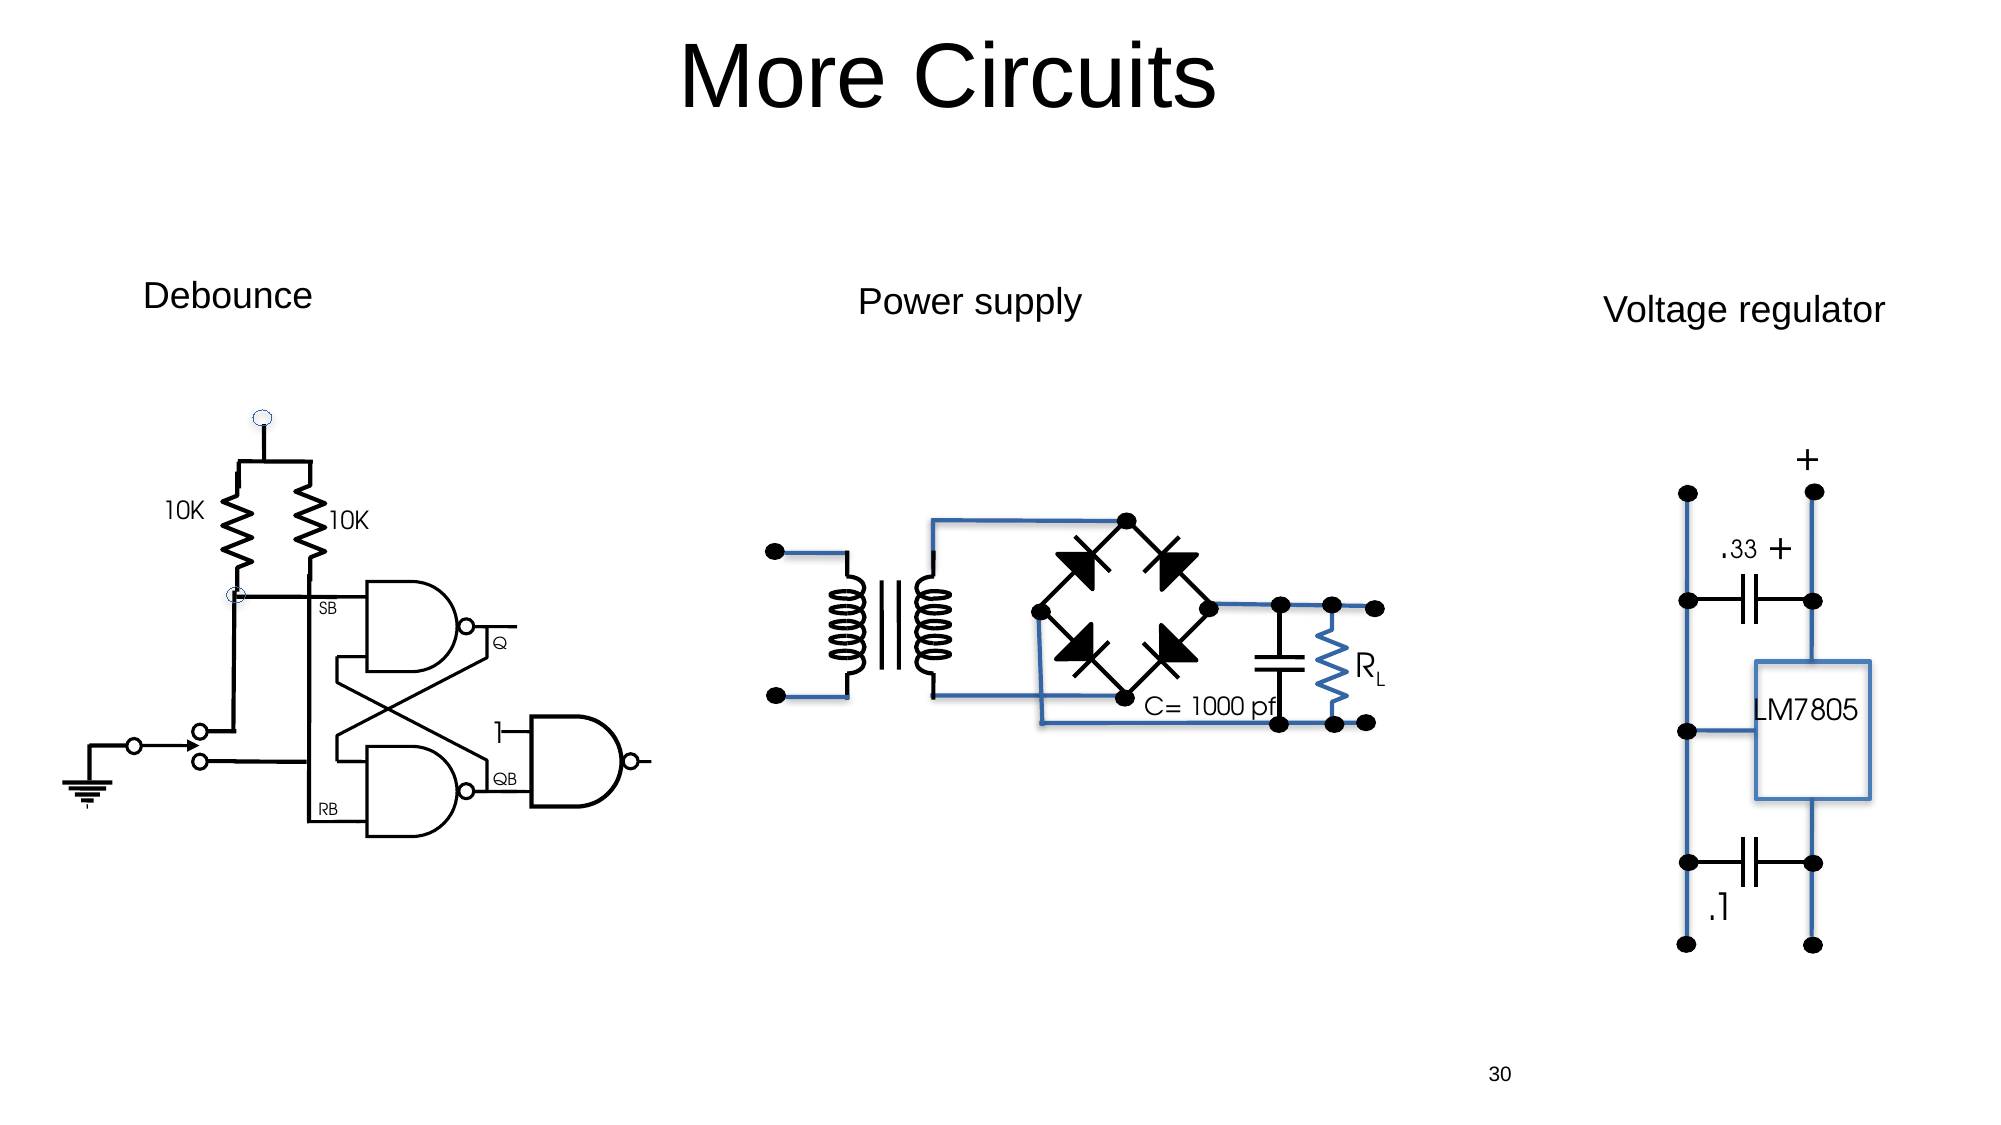

# More Circuits
Debounce
Power supply
Voltage regulator

+

10K
10K

.33 +

SB

Q

QB
RB

RL

C= 1000 pf
LM7805

1

.1

30